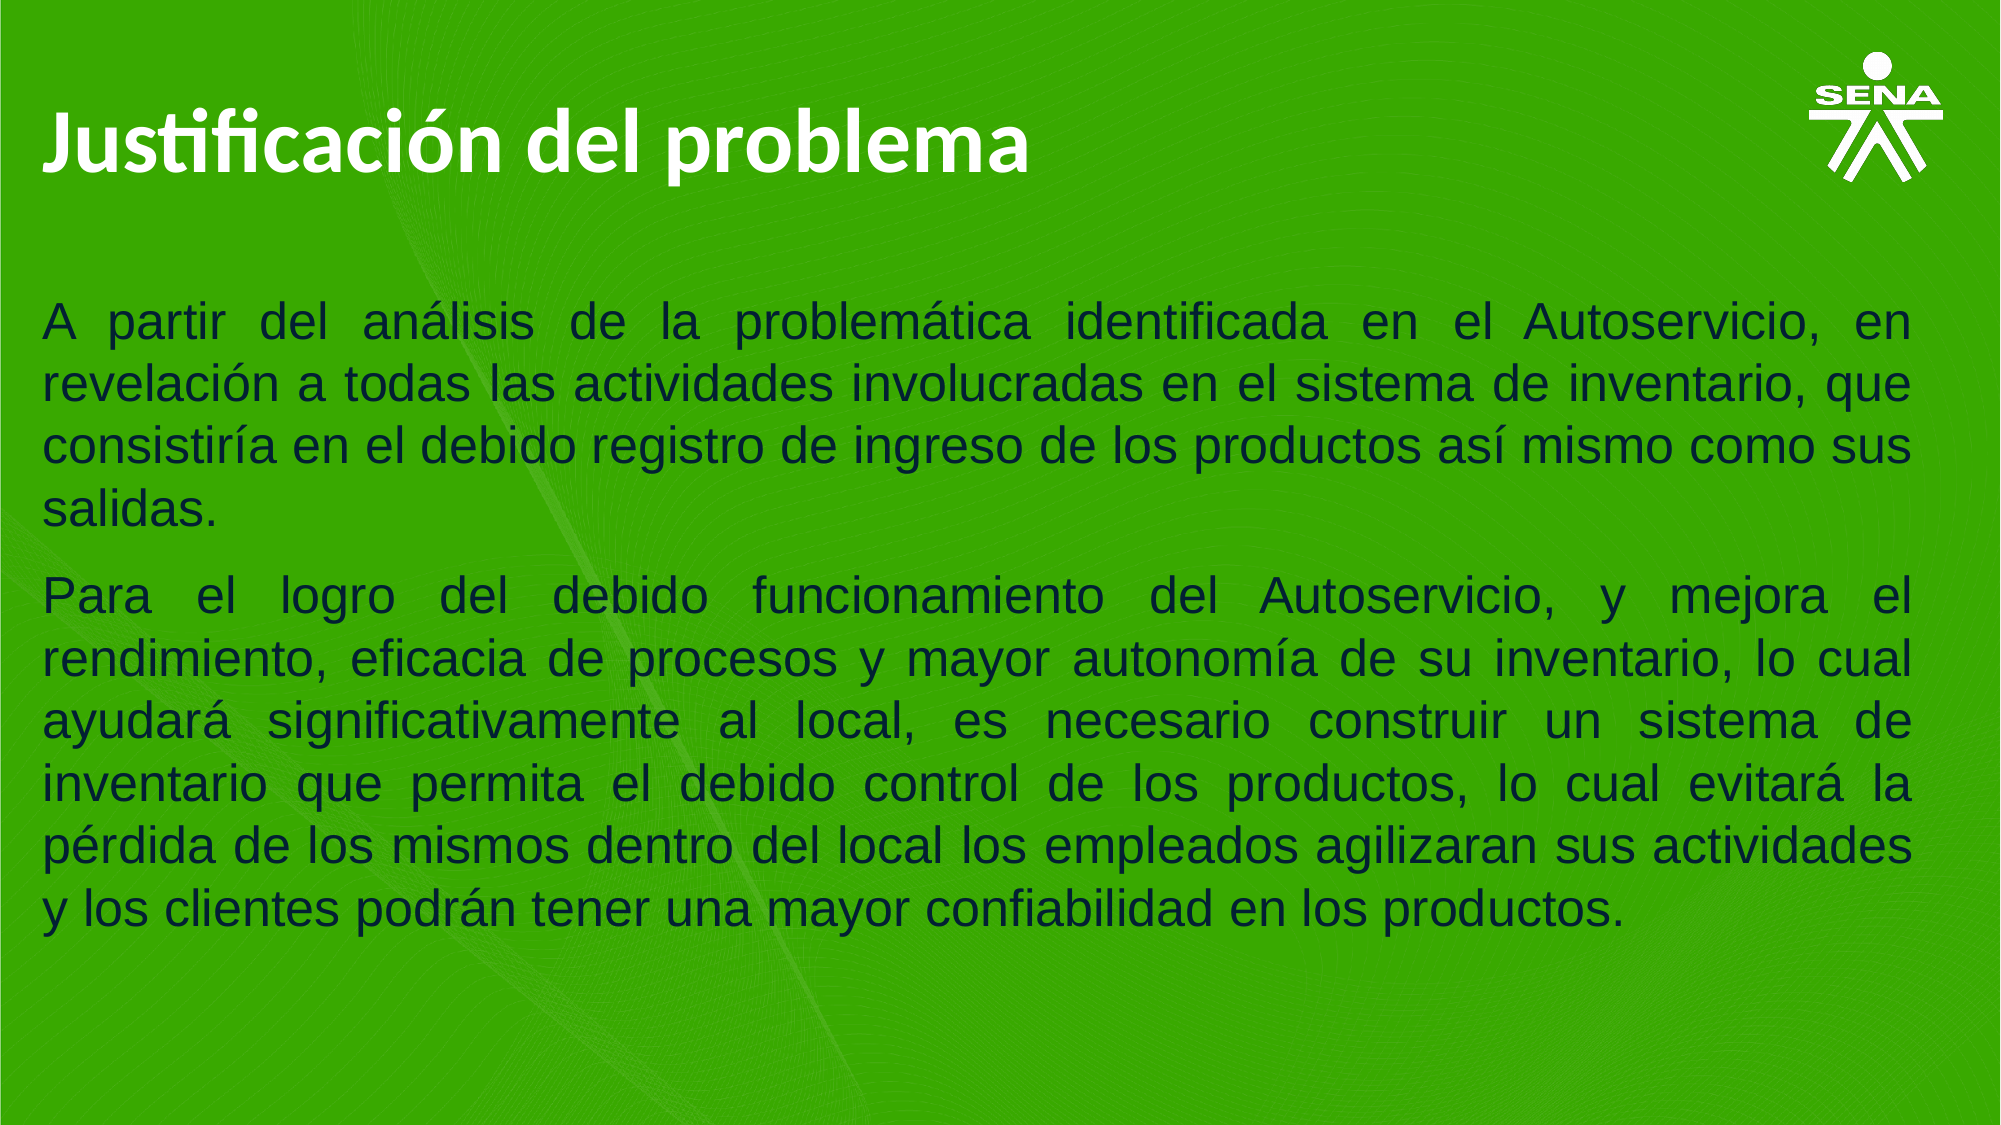

Justificación del problema
A partir del análisis de la problemática identificada en el Autoservicio, en revelación a todas las actividades involucradas en el sistema de inventario, que consistiría en el debido registro de ingreso de los productos así mismo como sus salidas.
Para el logro del debido funcionamiento del Autoservicio, y mejora el rendimiento, eficacia de procesos y mayor autonomía de su inventario, lo cual ayudará significativamente al local, es necesario construir un sistema de inventario que permita el debido control de los productos, lo cual evitará la pérdida de los mismos dentro del local los empleados agilizaran sus actividades y los clientes podrán tener una mayor confiabilidad en los productos.